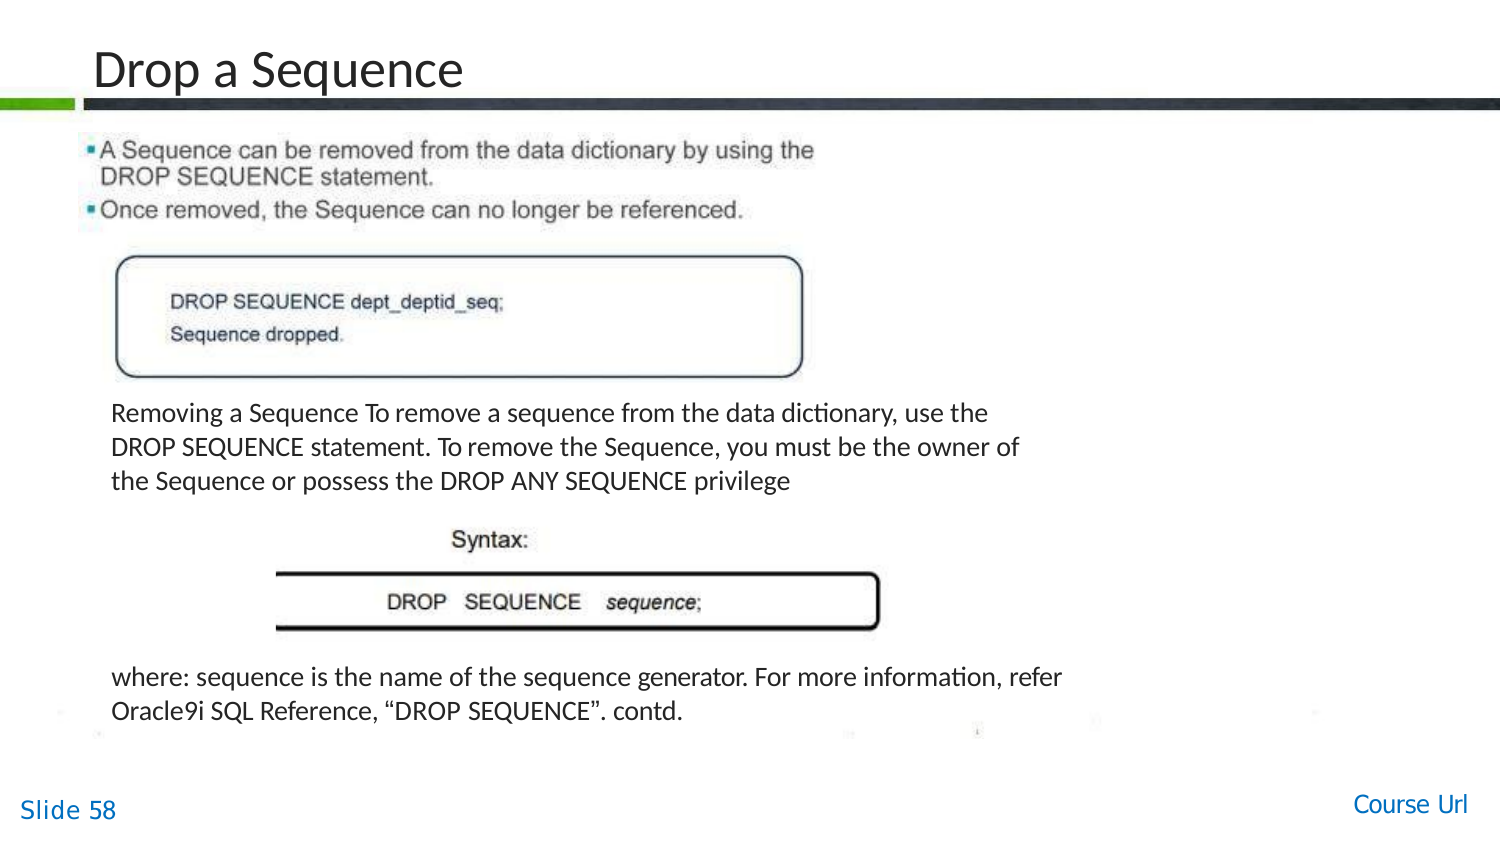

# Drop a Sequence

Removing a Sequence To remove a sequence from the data dictionary, use the  DROP SEQUENCE statement. To remove the Sequence, you must be the owner of  the Sequence or possess the DROP ANY SEQUENCE privilege

where: sequence is the name of the sequence generator. For more information, refer  Oracle9i SQL Reference, “DROP SEQUENCE”. contd.
Course Url
Slide 58